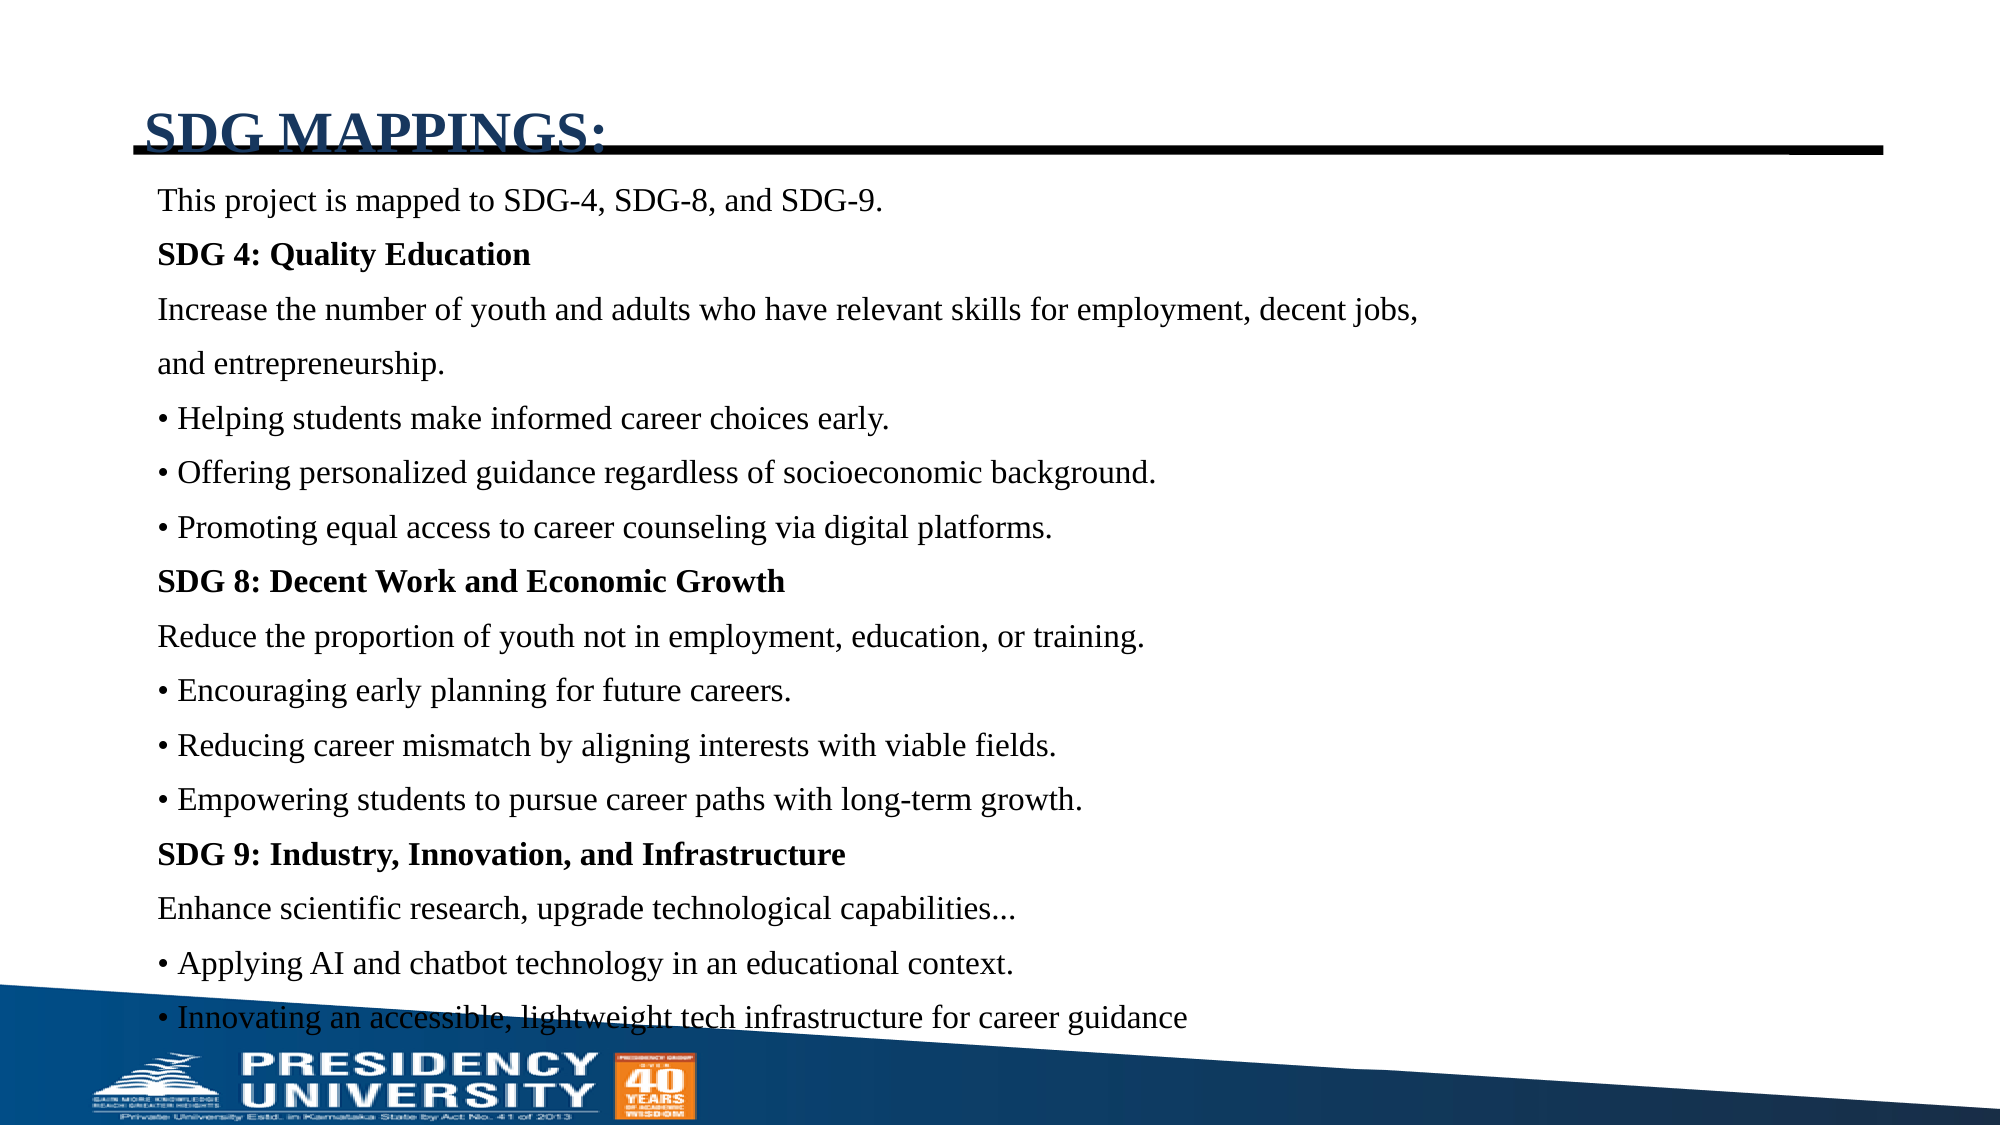

# SDG MAPPINGS:
This project is mapped to SDG-4, SDG-8, and SDG-9.
SDG 4: Quality Education
Increase the number of youth and adults who have relevant skills for employment, decent jobs,
and entrepreneurship.
• Helping students make informed career choices early.
• Offering personalized guidance regardless of socioeconomic background.
• Promoting equal access to career counseling via digital platforms.
SDG 8: Decent Work and Economic Growth
Reduce the proportion of youth not in employment, education, or training.
• Encouraging early planning for future careers.
• Reducing career mismatch by aligning interests with viable fields.
• Empowering students to pursue career paths with long-term growth.
SDG 9: Industry, Innovation, and Infrastructure
Enhance scientific research, upgrade technological capabilities...
• Applying AI and chatbot technology in an educational context.
• Innovating an accessible, lightweight tech infrastructure for career guidance